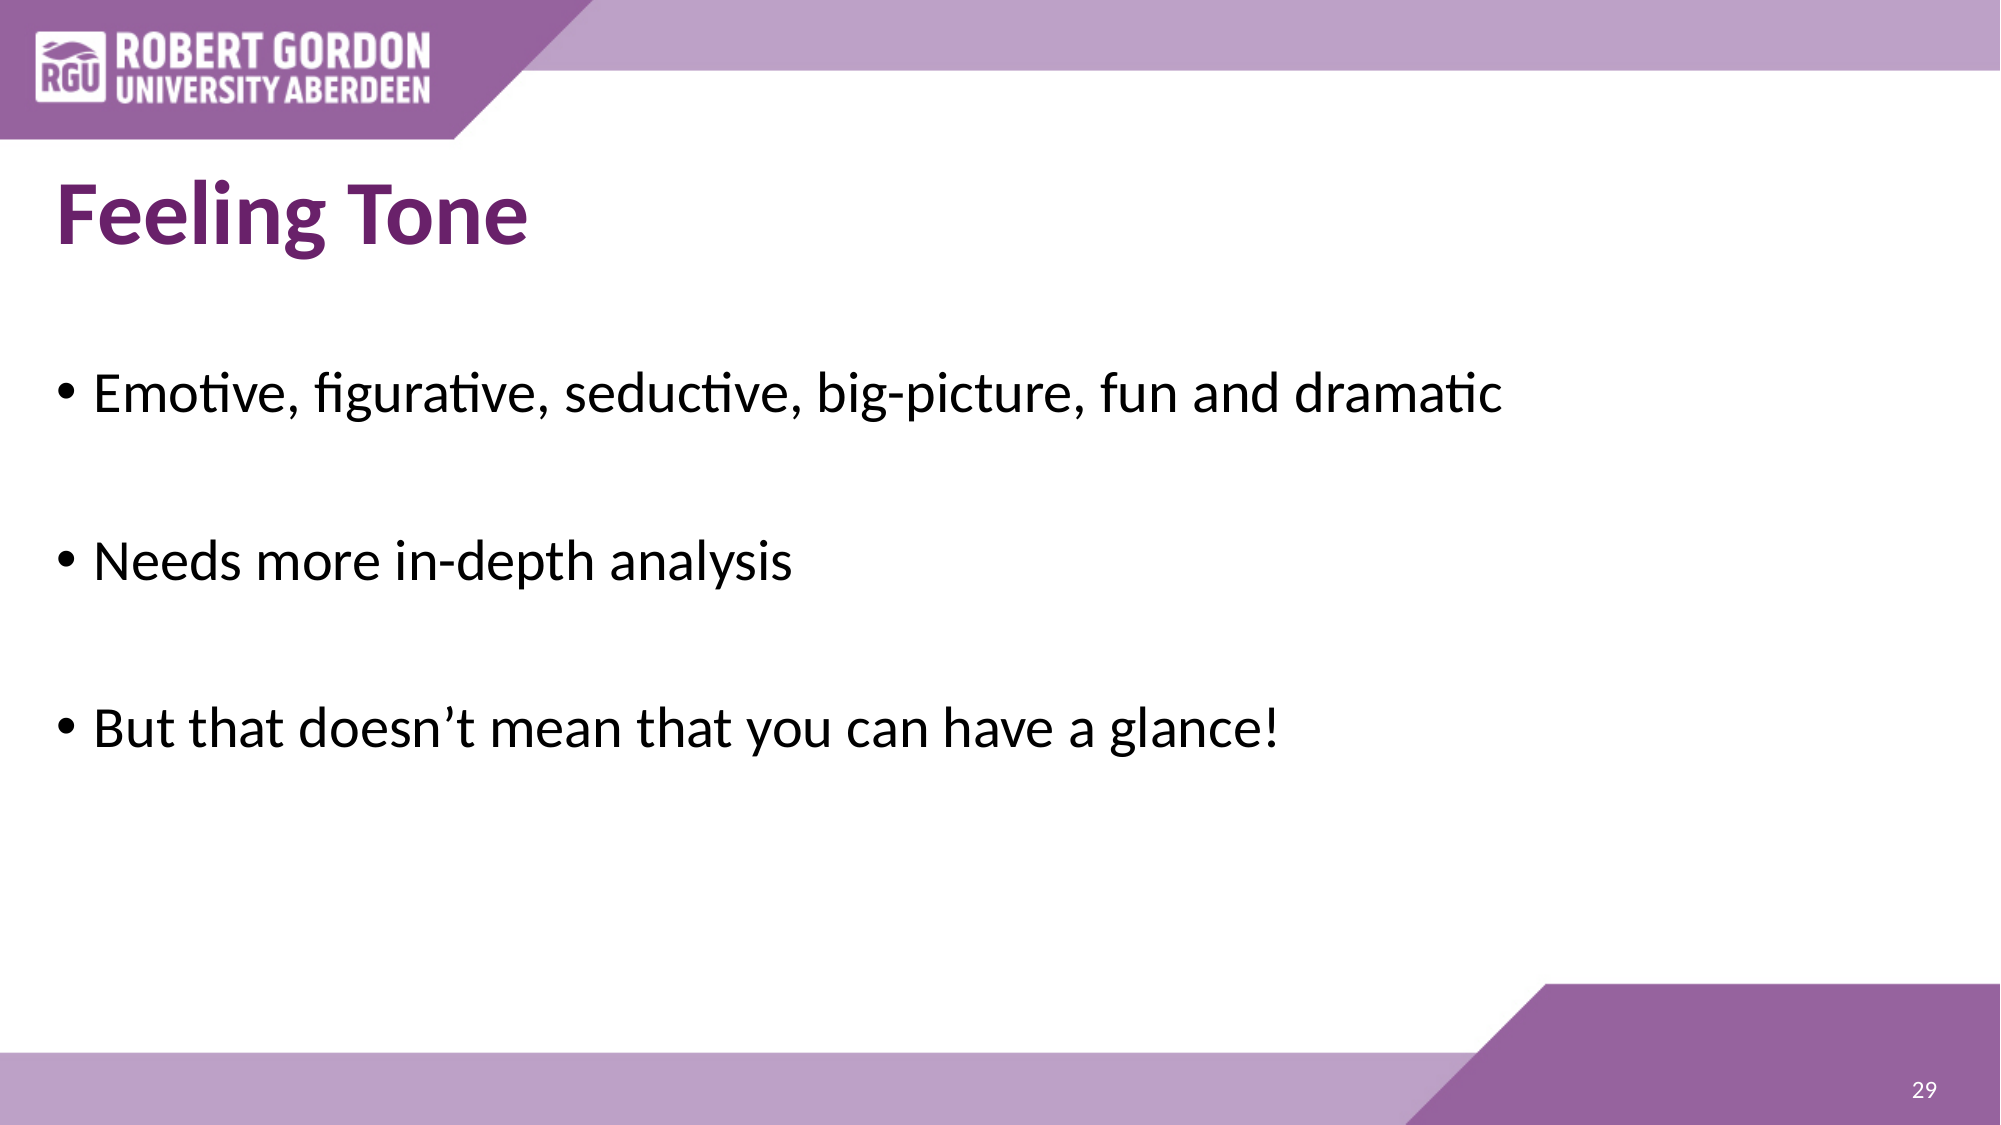

# Feeling Tone
Emotive, figurative, seductive, big-picture, fun and dramatic

Needs more in-depth analysis

But that doesn’t mean that you can have a glance!

29